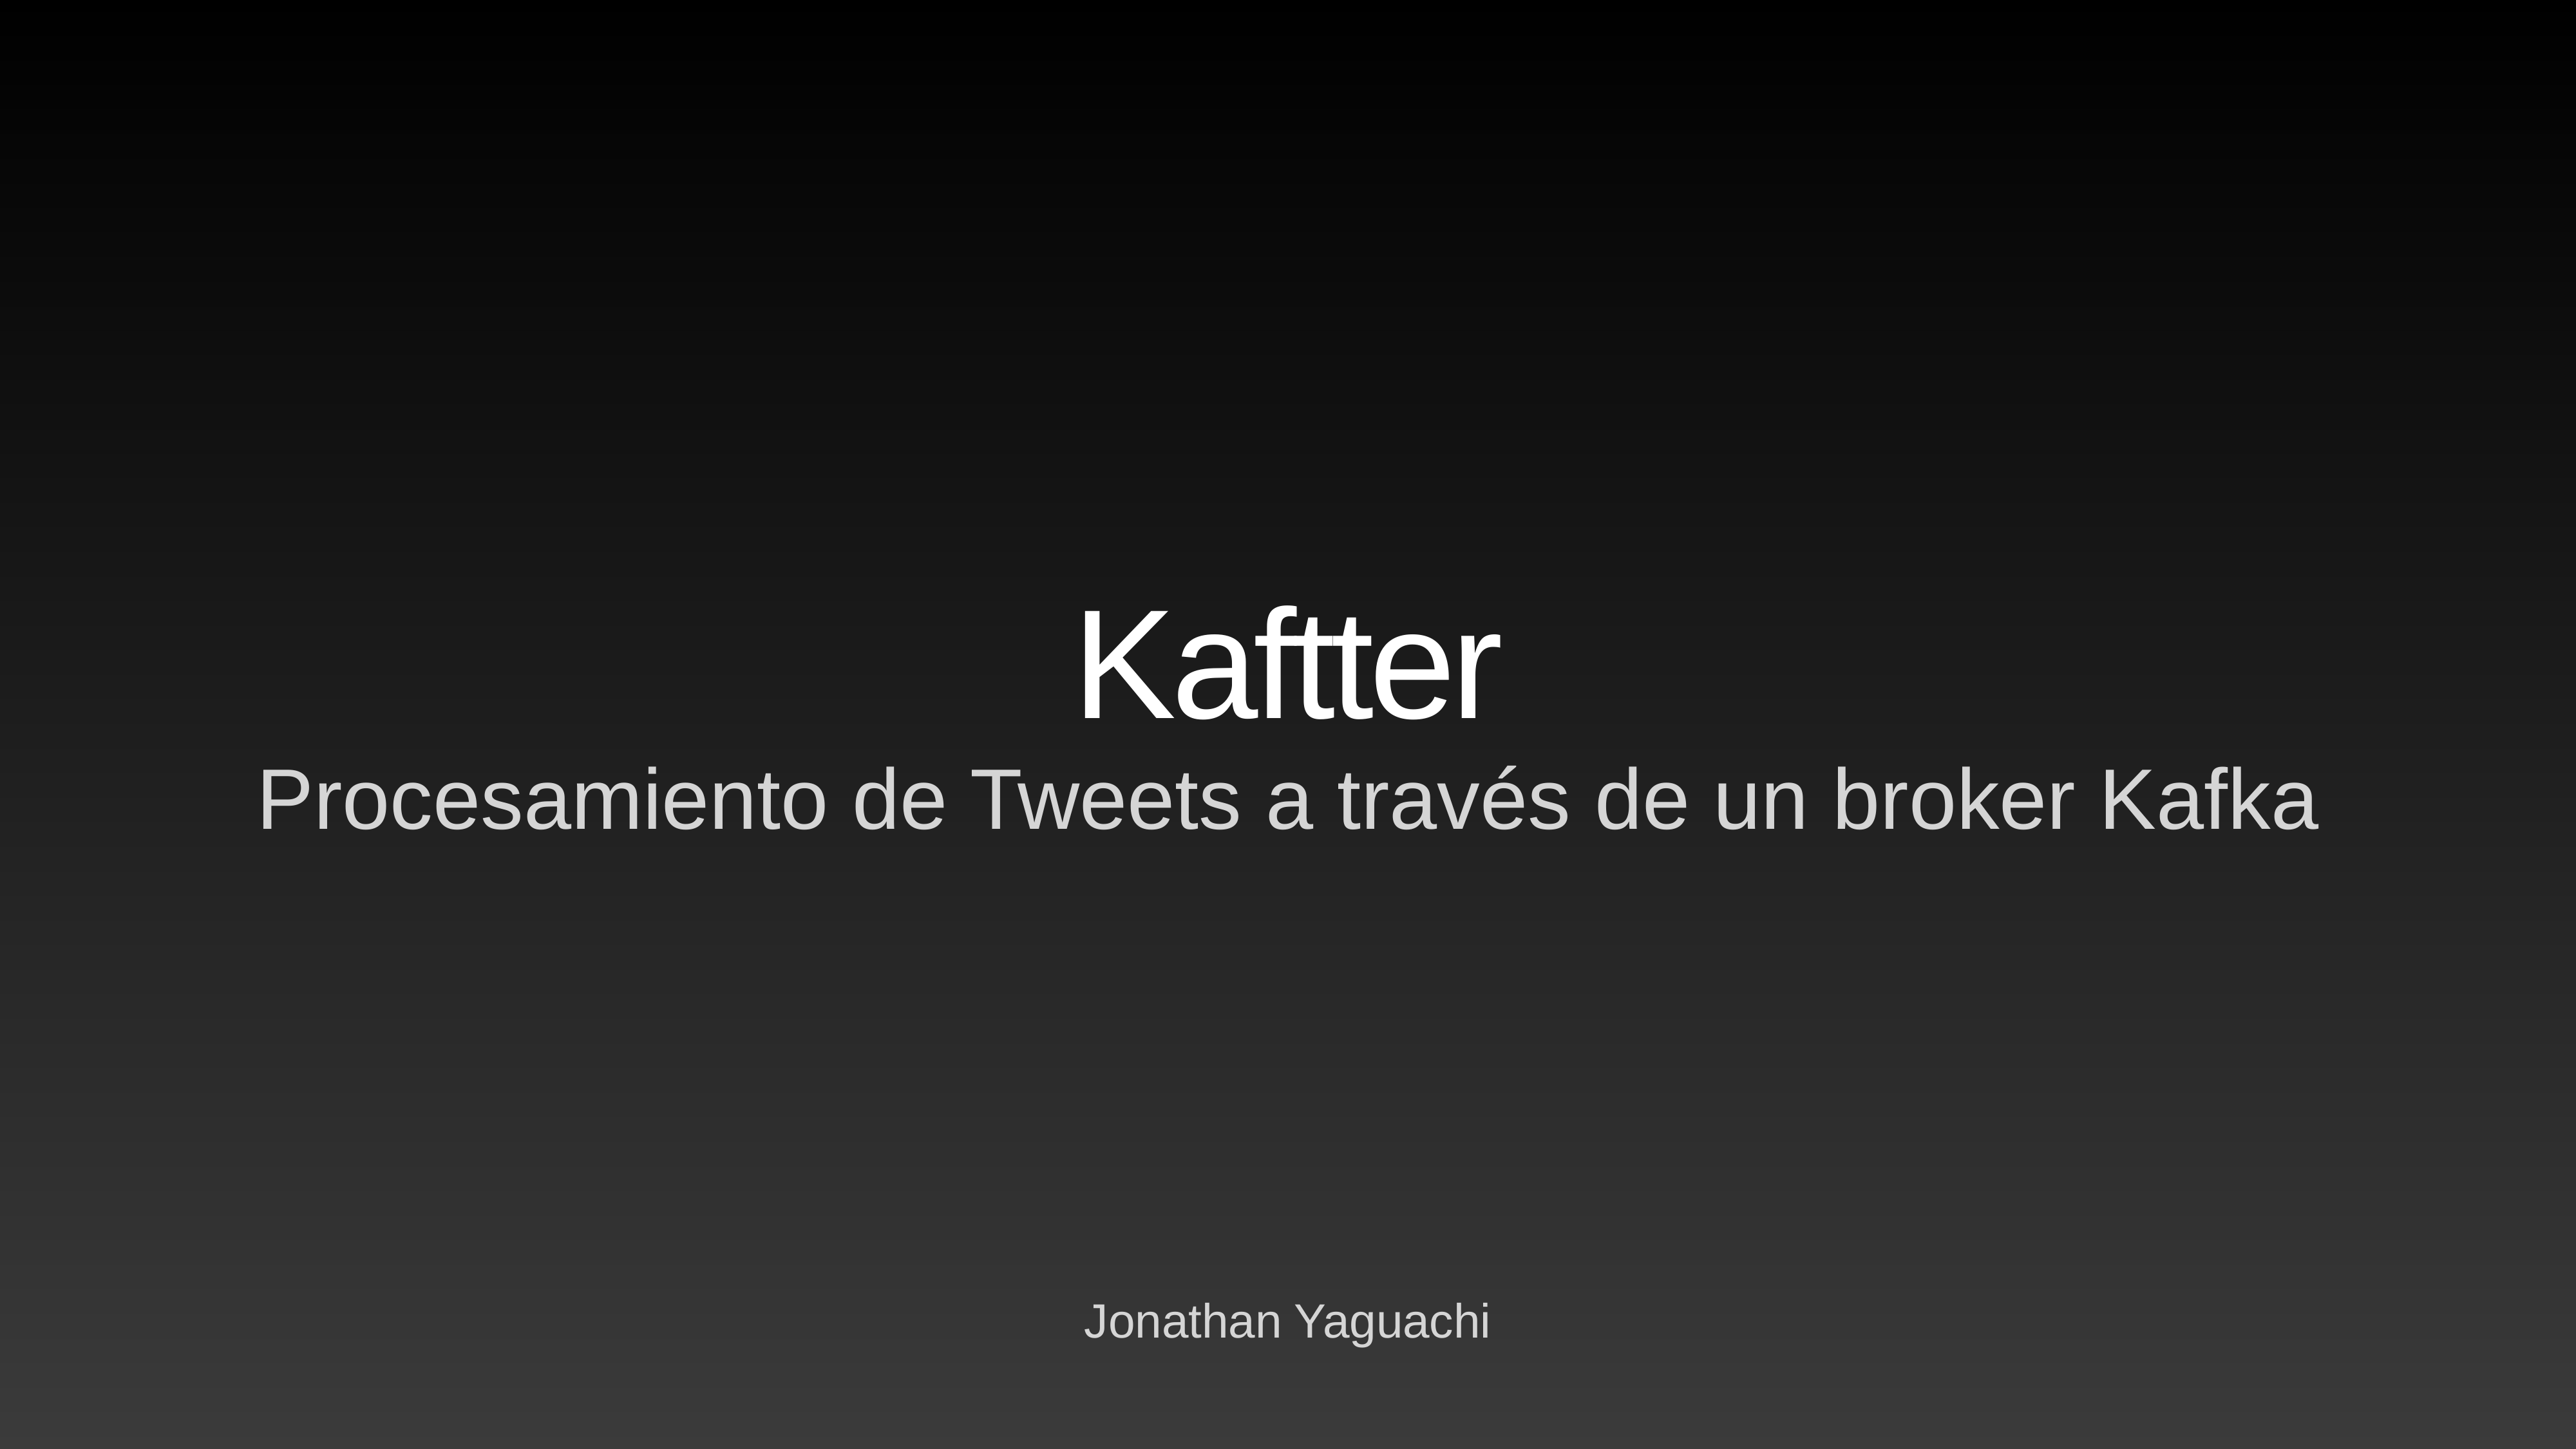

# Kaftter
Procesamiento de Tweets a través de un broker Kafka
Jonathan Yaguachi